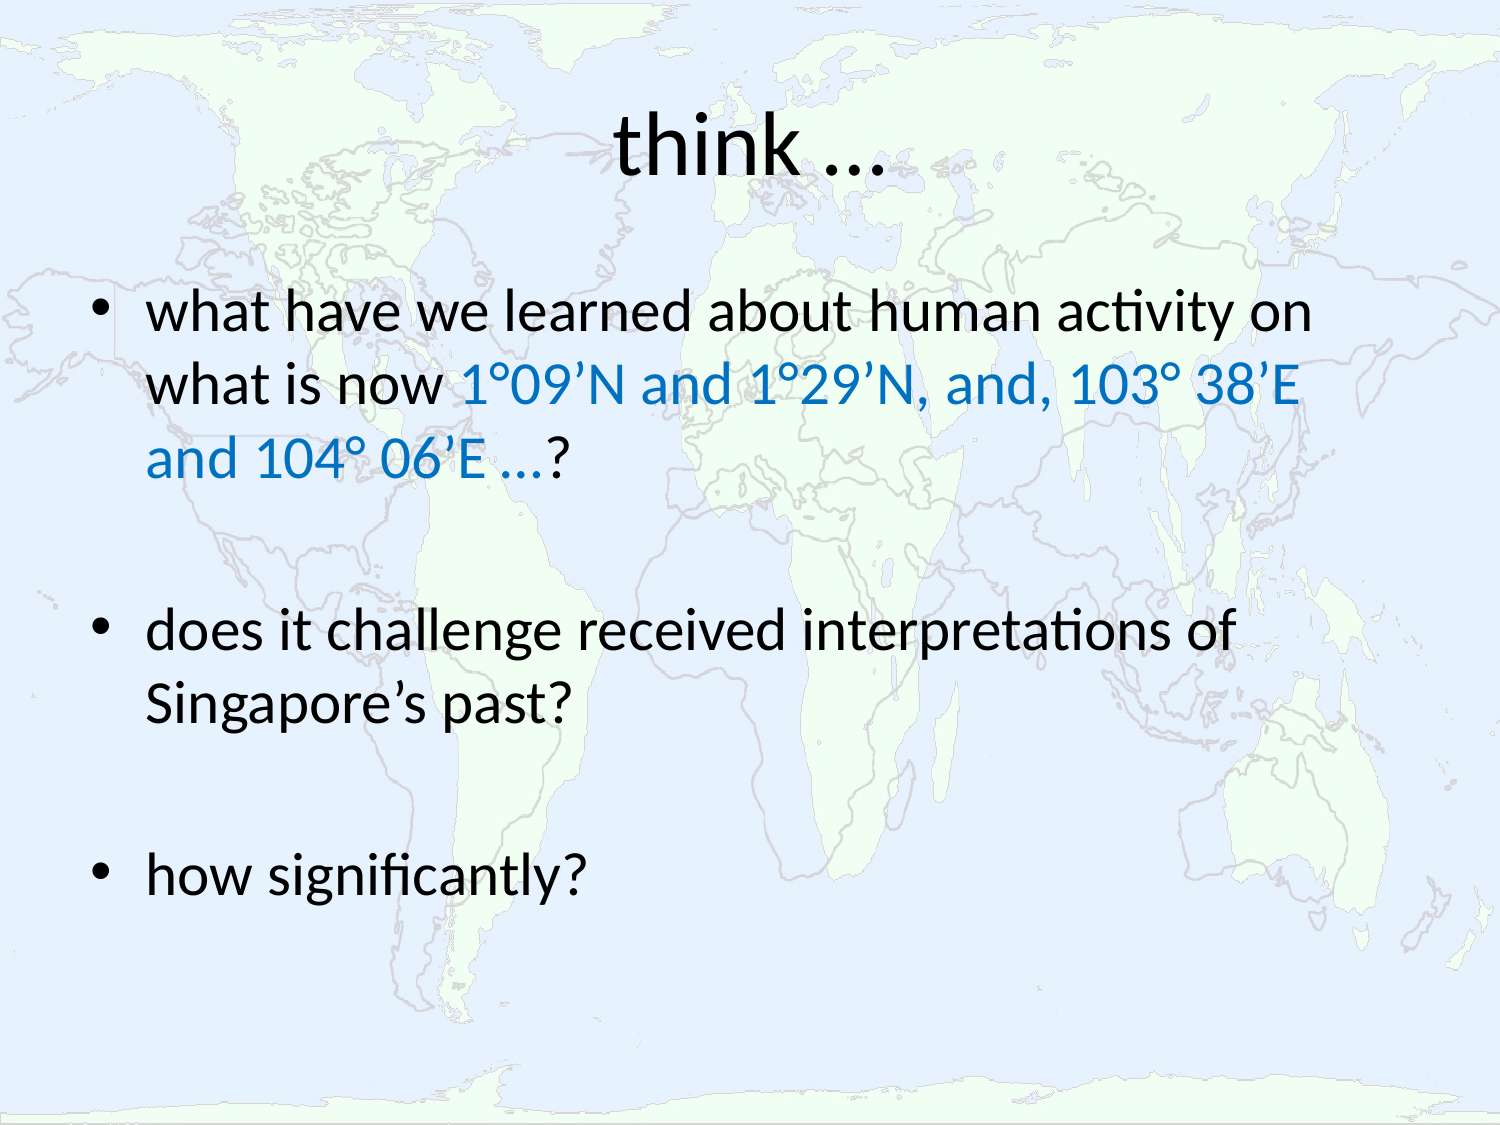

# think …
what have we learned about human activity on what is now 1°09’N and 1°29’N, and, 103° 38’E and 104° 06’E …?

does it challenge received interpretations of Singapore’s past?

how significantly?